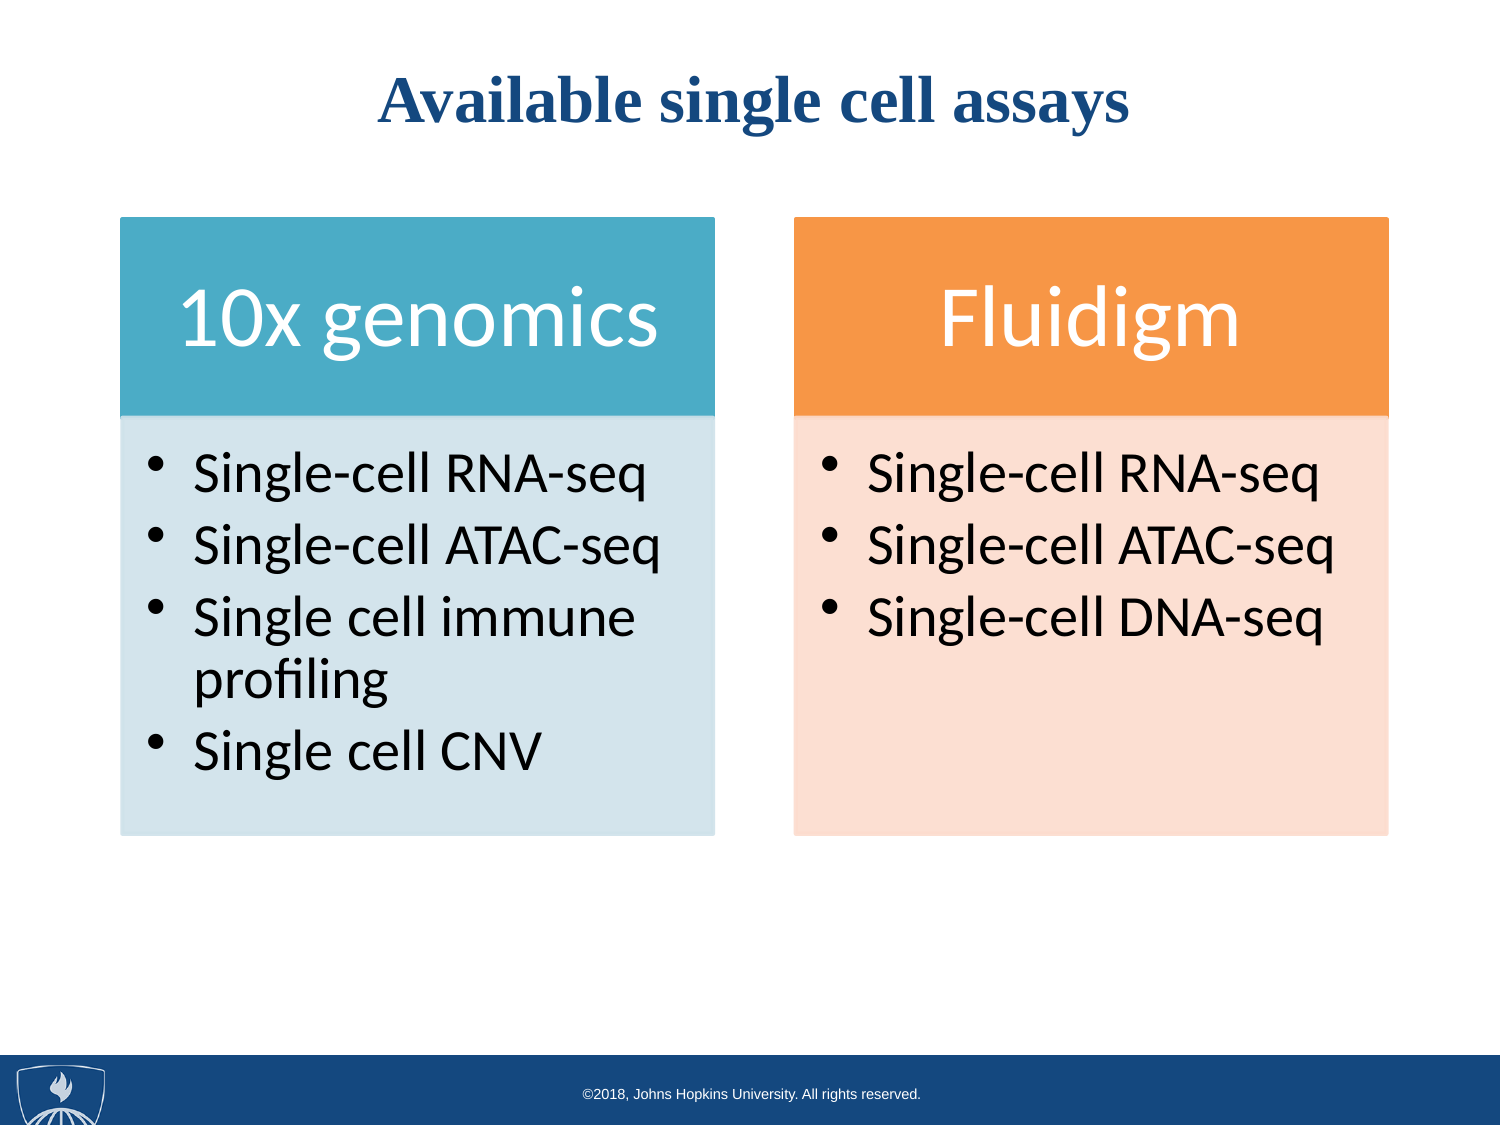

Available single cell assays
10x genomics
Single-cell RNA-seq
Single-cell ATAC-seq
Single cell immune profiling
Single cell CNV
Fluidigm
Single-cell RNA-seq
Single-cell ATAC-seq
Single-cell DNA-seq